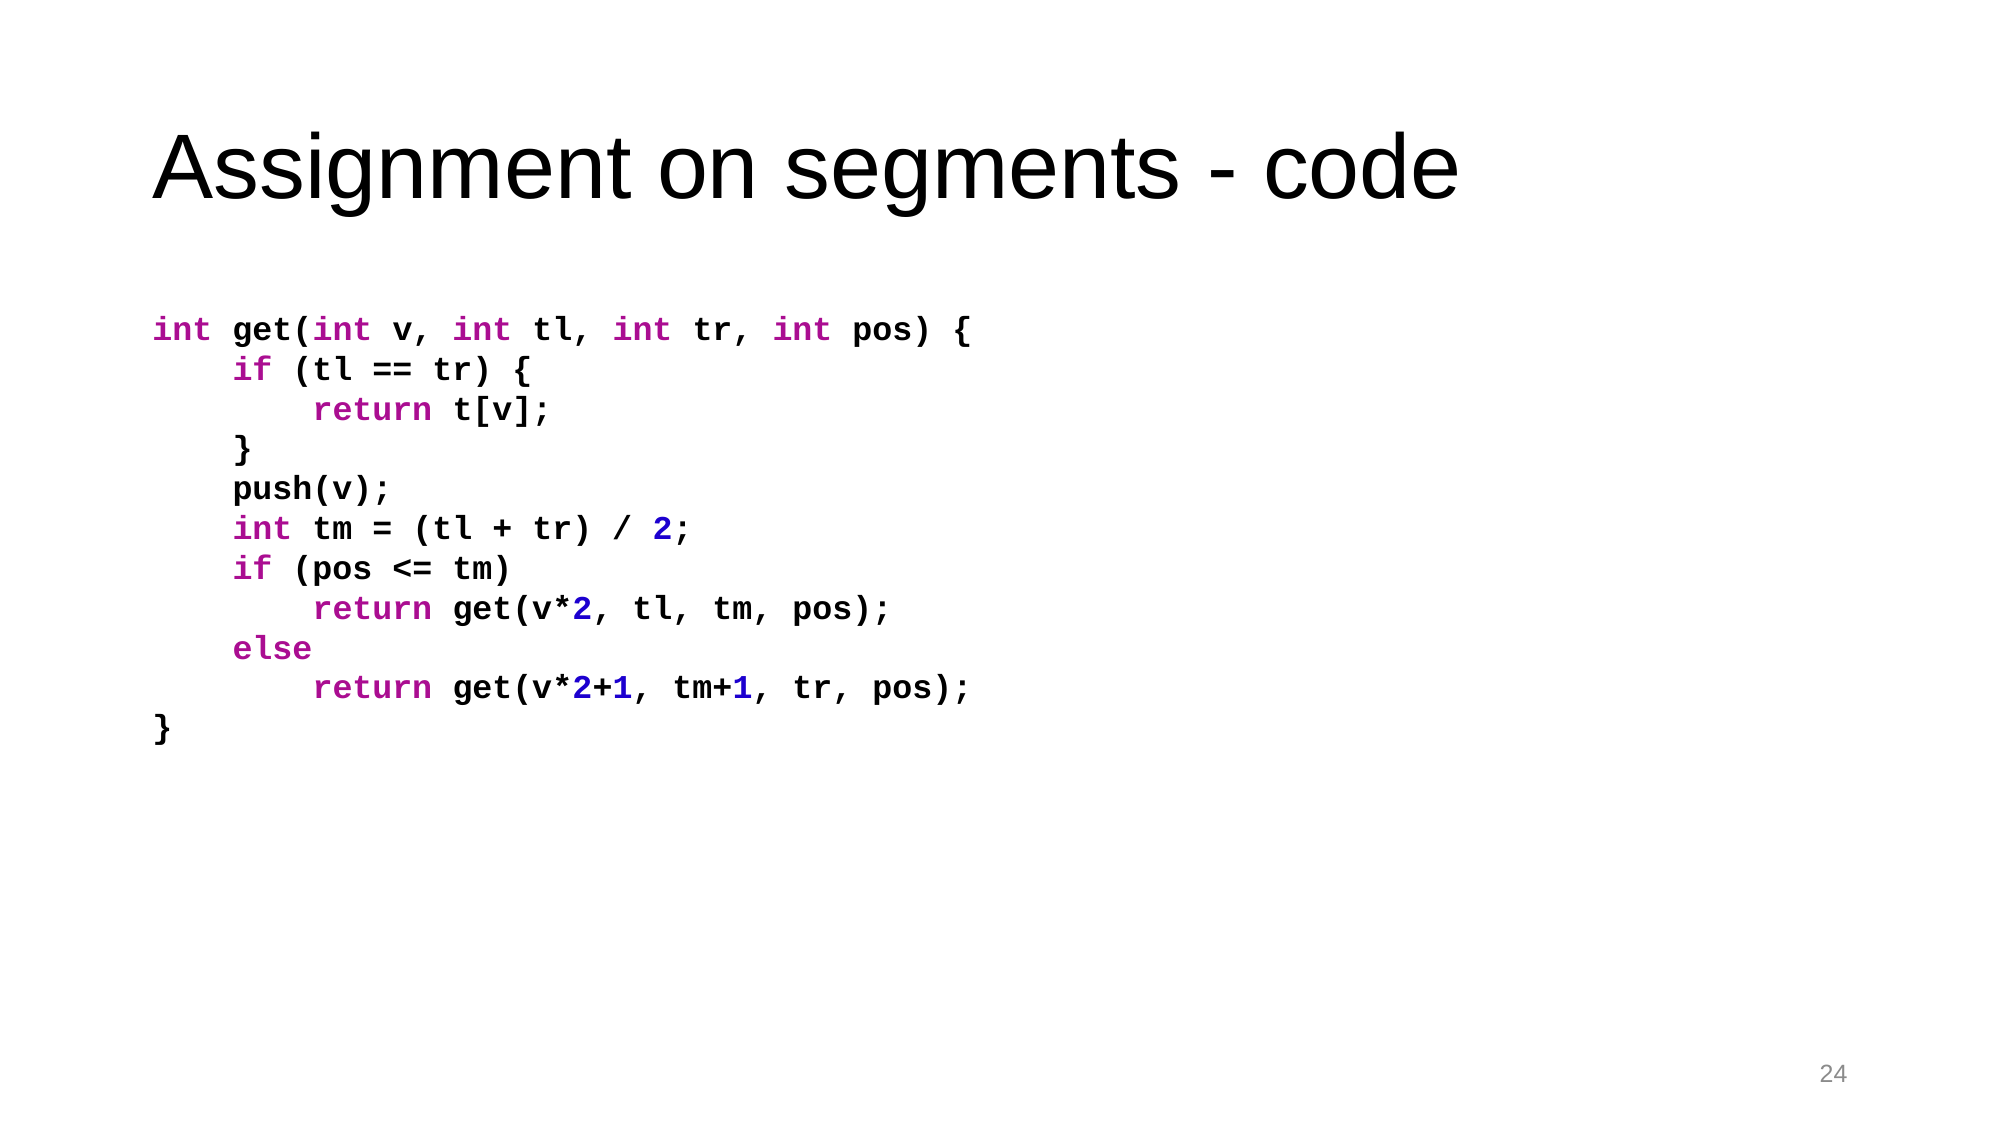

# Assignment on segments - code
int get(int v, int tl, int tr, int pos) {
    if (tl == tr) {
        return t[v];
    }
    push(v);
    int tm = (tl + tr) / 2;
    if (pos <= tm)
        return get(v*2, tl, tm, pos);
    else
        return get(v*2+1, tm+1, tr, pos);
}
24